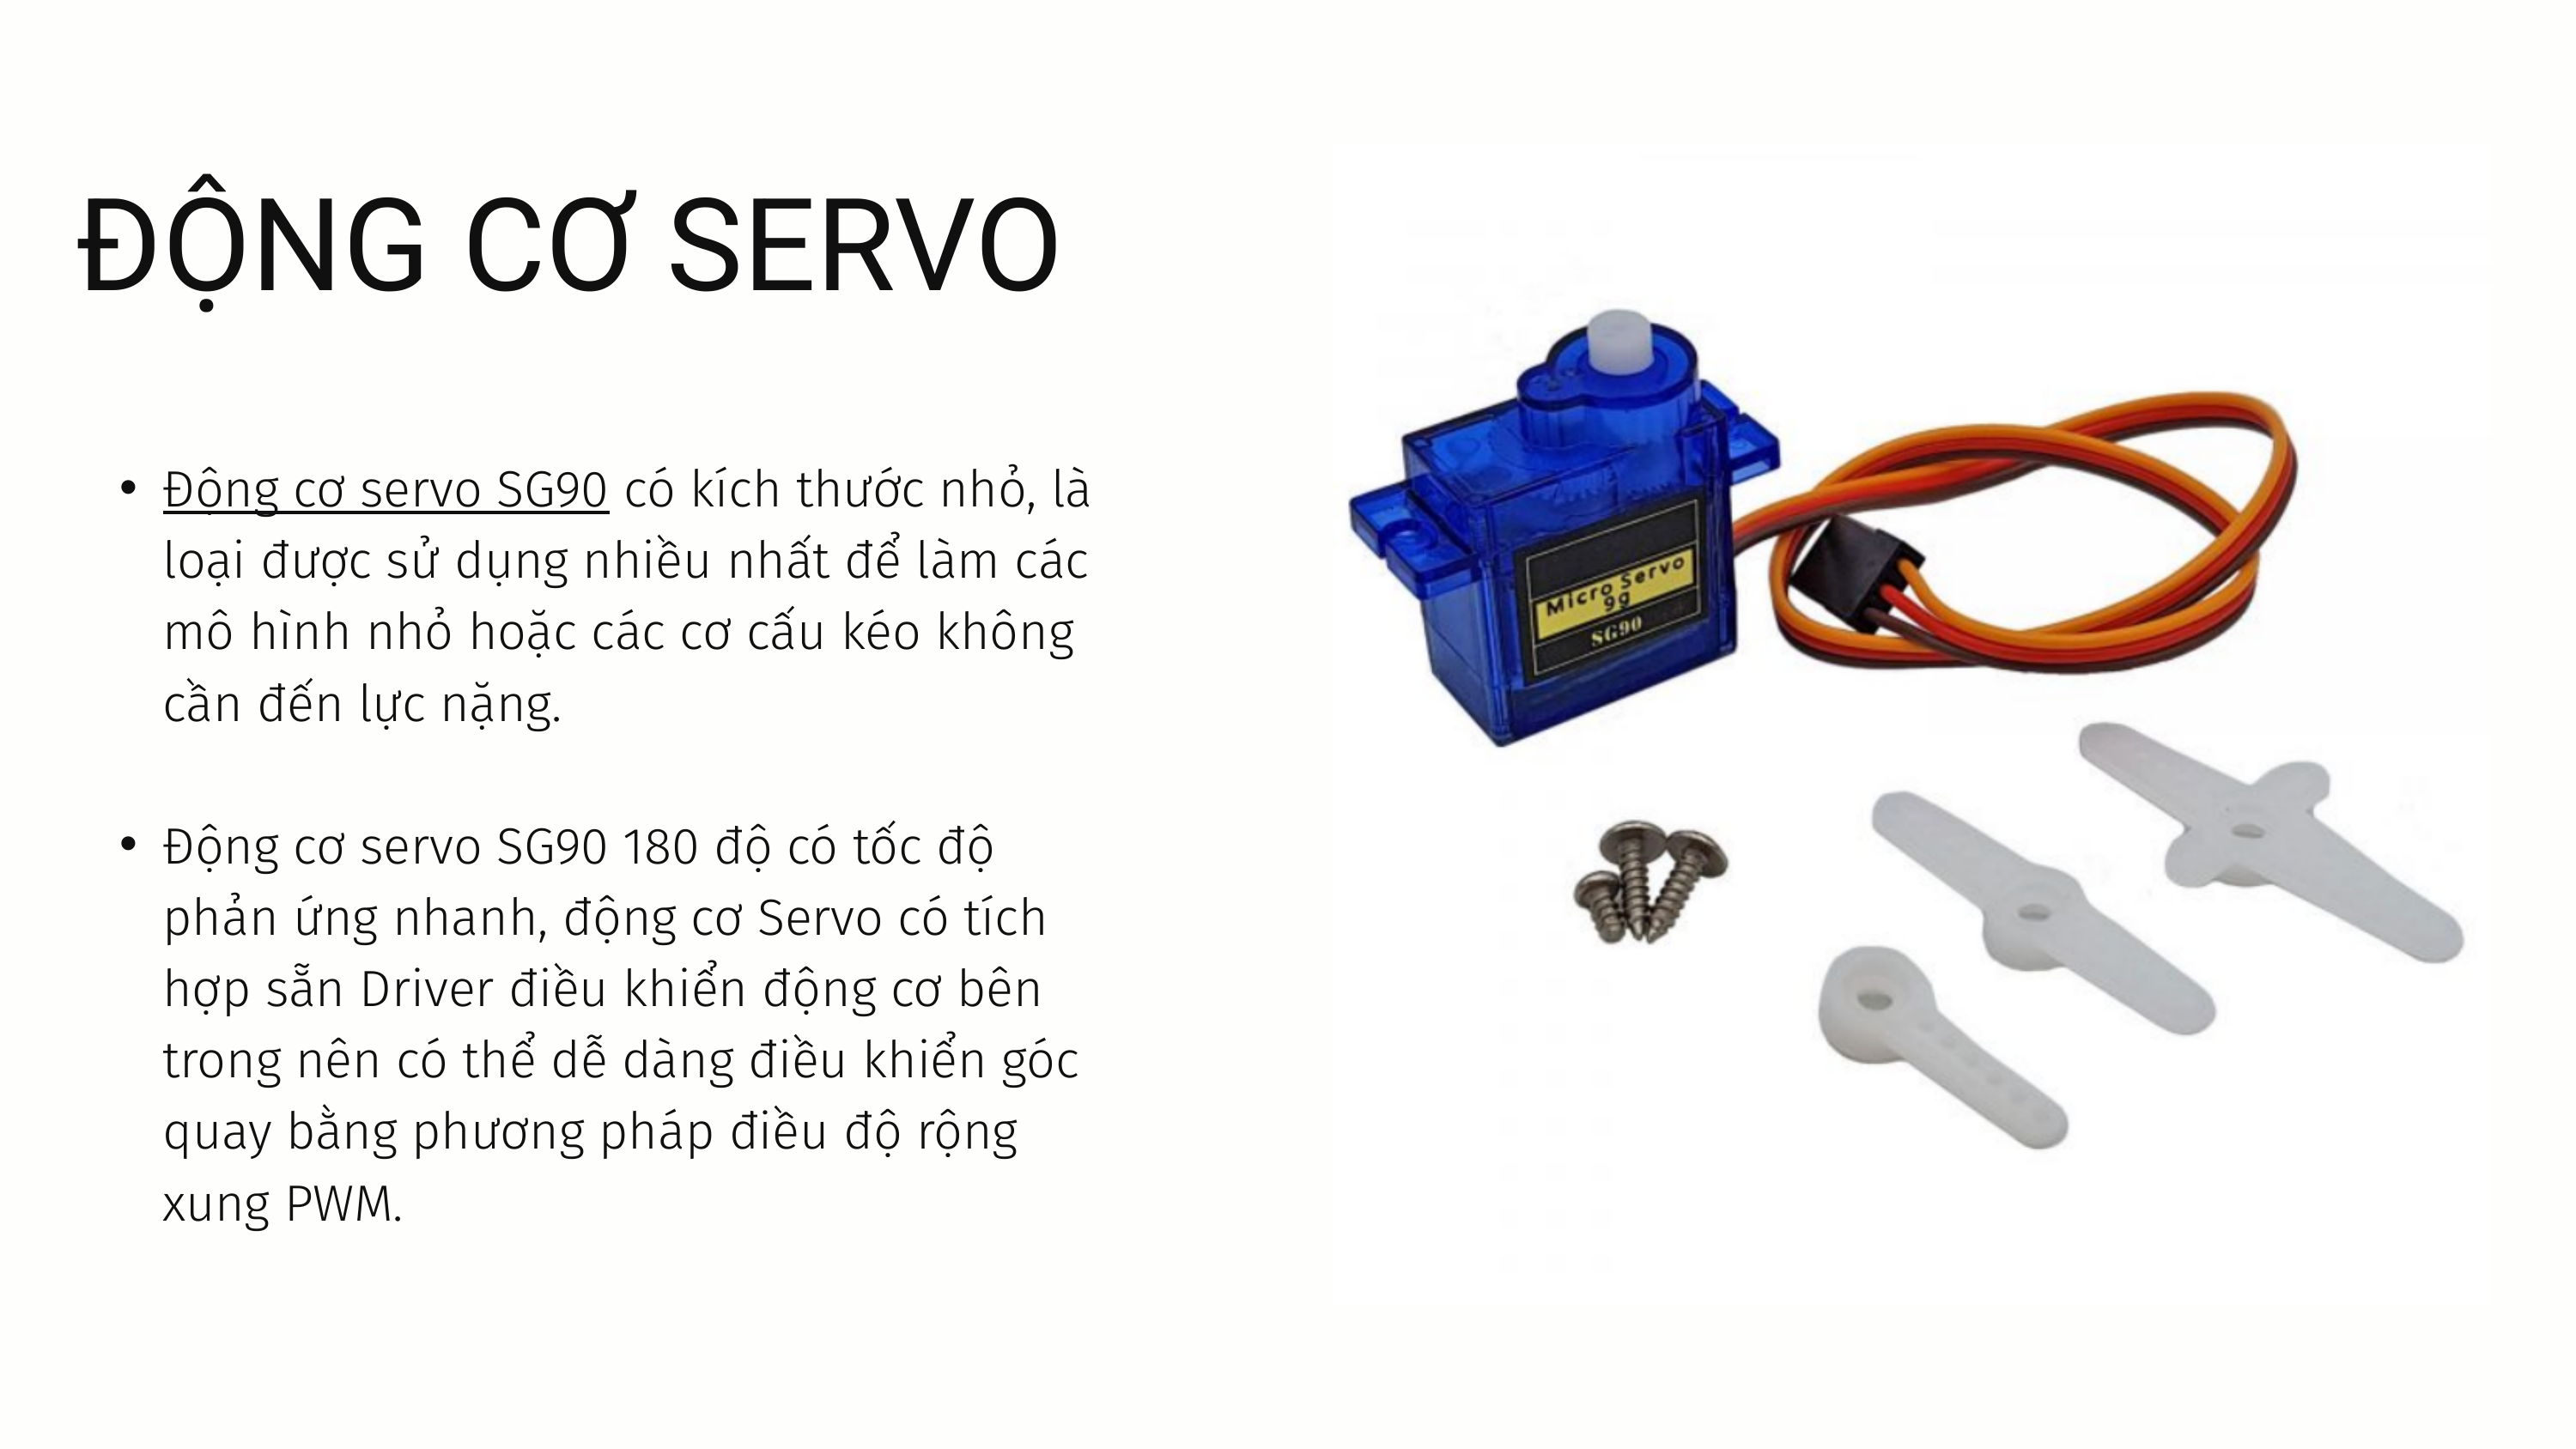

ĐỘNG CƠ SERVO
Động cơ servo SG90 có kích thước nhỏ, là loại được sử dụng nhiều nhất để làm các mô hình nhỏ hoặc các cơ cấu kéo không cần đến lực nặng.

Động cơ servo SG90 180 độ có tốc độ phản ứng nhanh, động cơ Servo có tích hợp sẵn Driver điều khiển động cơ bên trong nên có thể dễ dàng điều khiển góc quay bằng phương pháp điều độ rộng xung PWM.